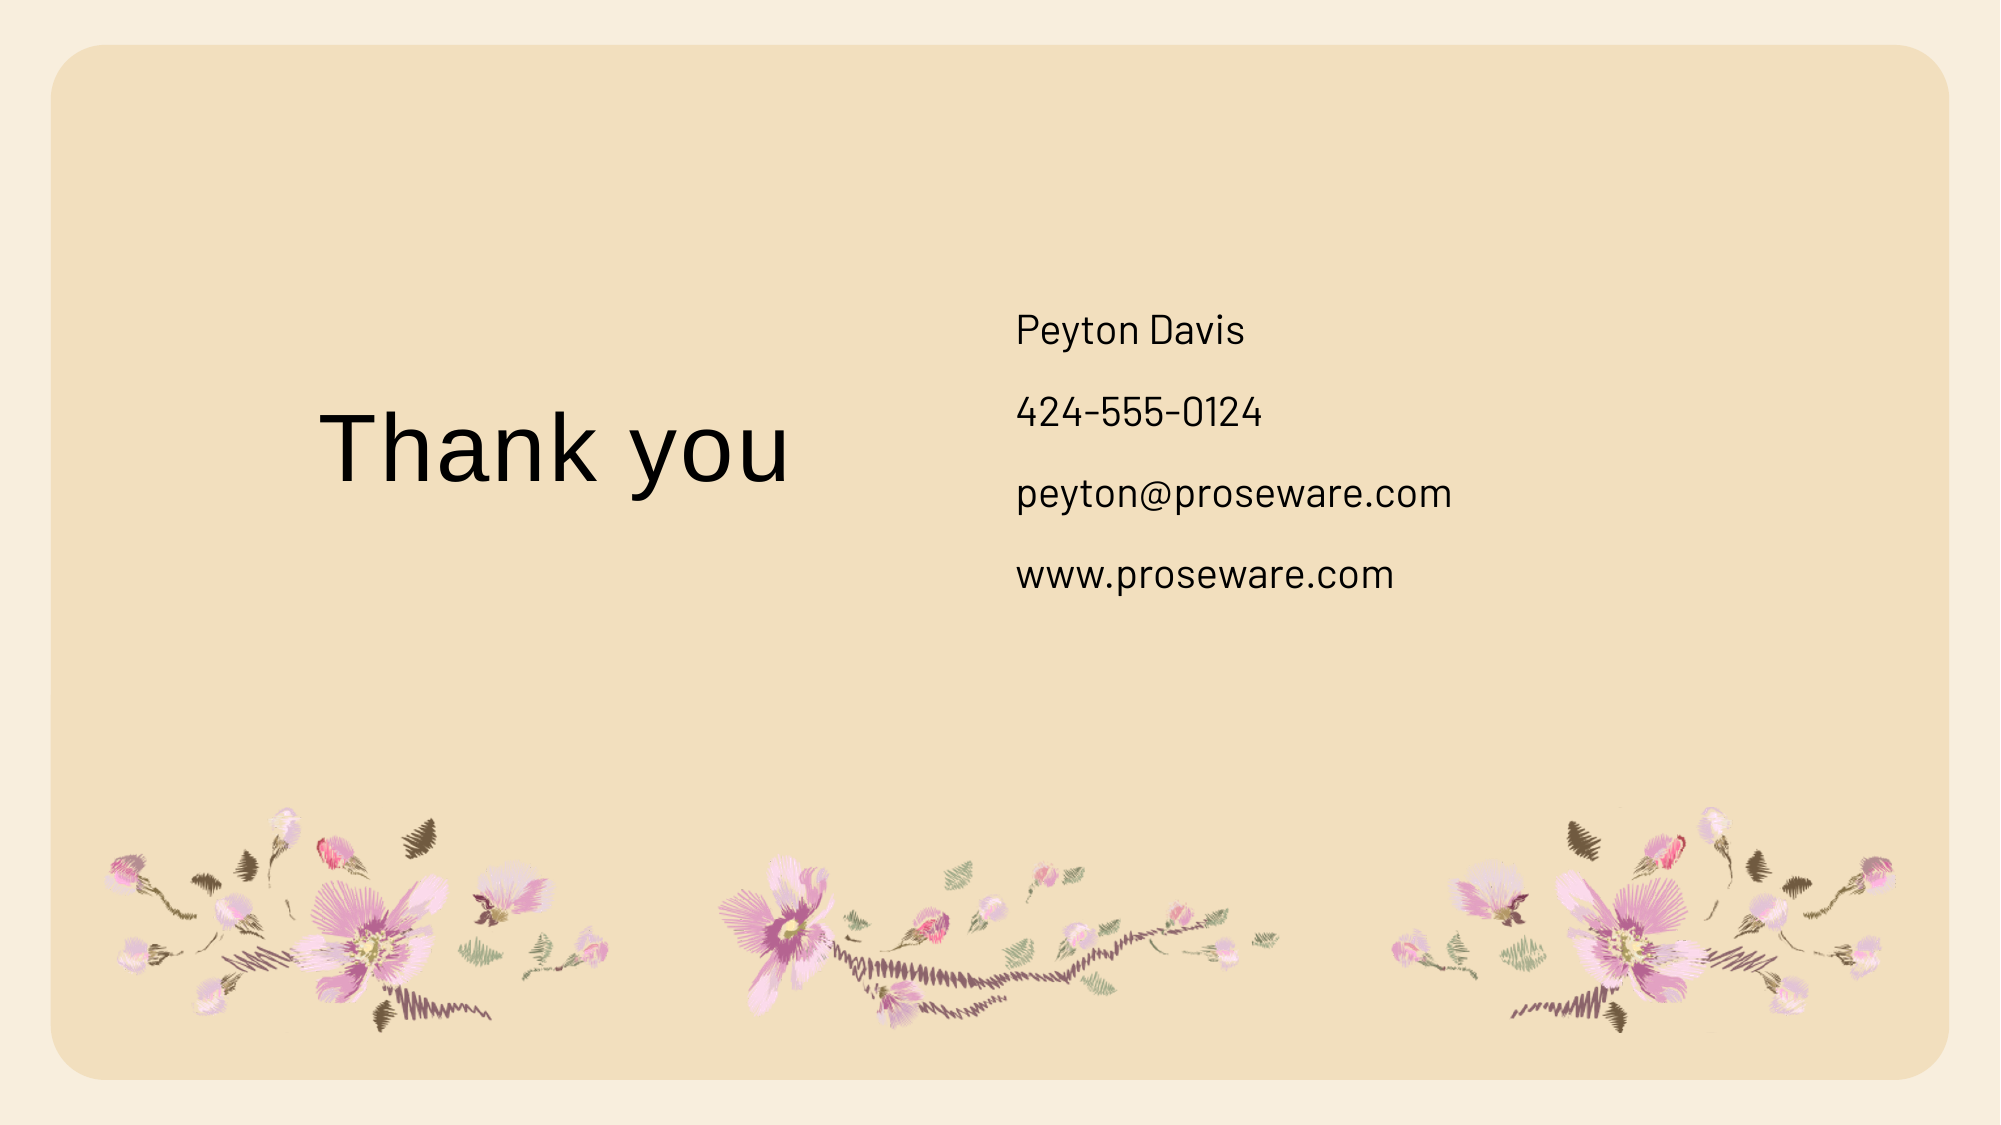

# Thank you
Peyton Davis
424-555-0124
peyton@proseware.com
www.proseware.com